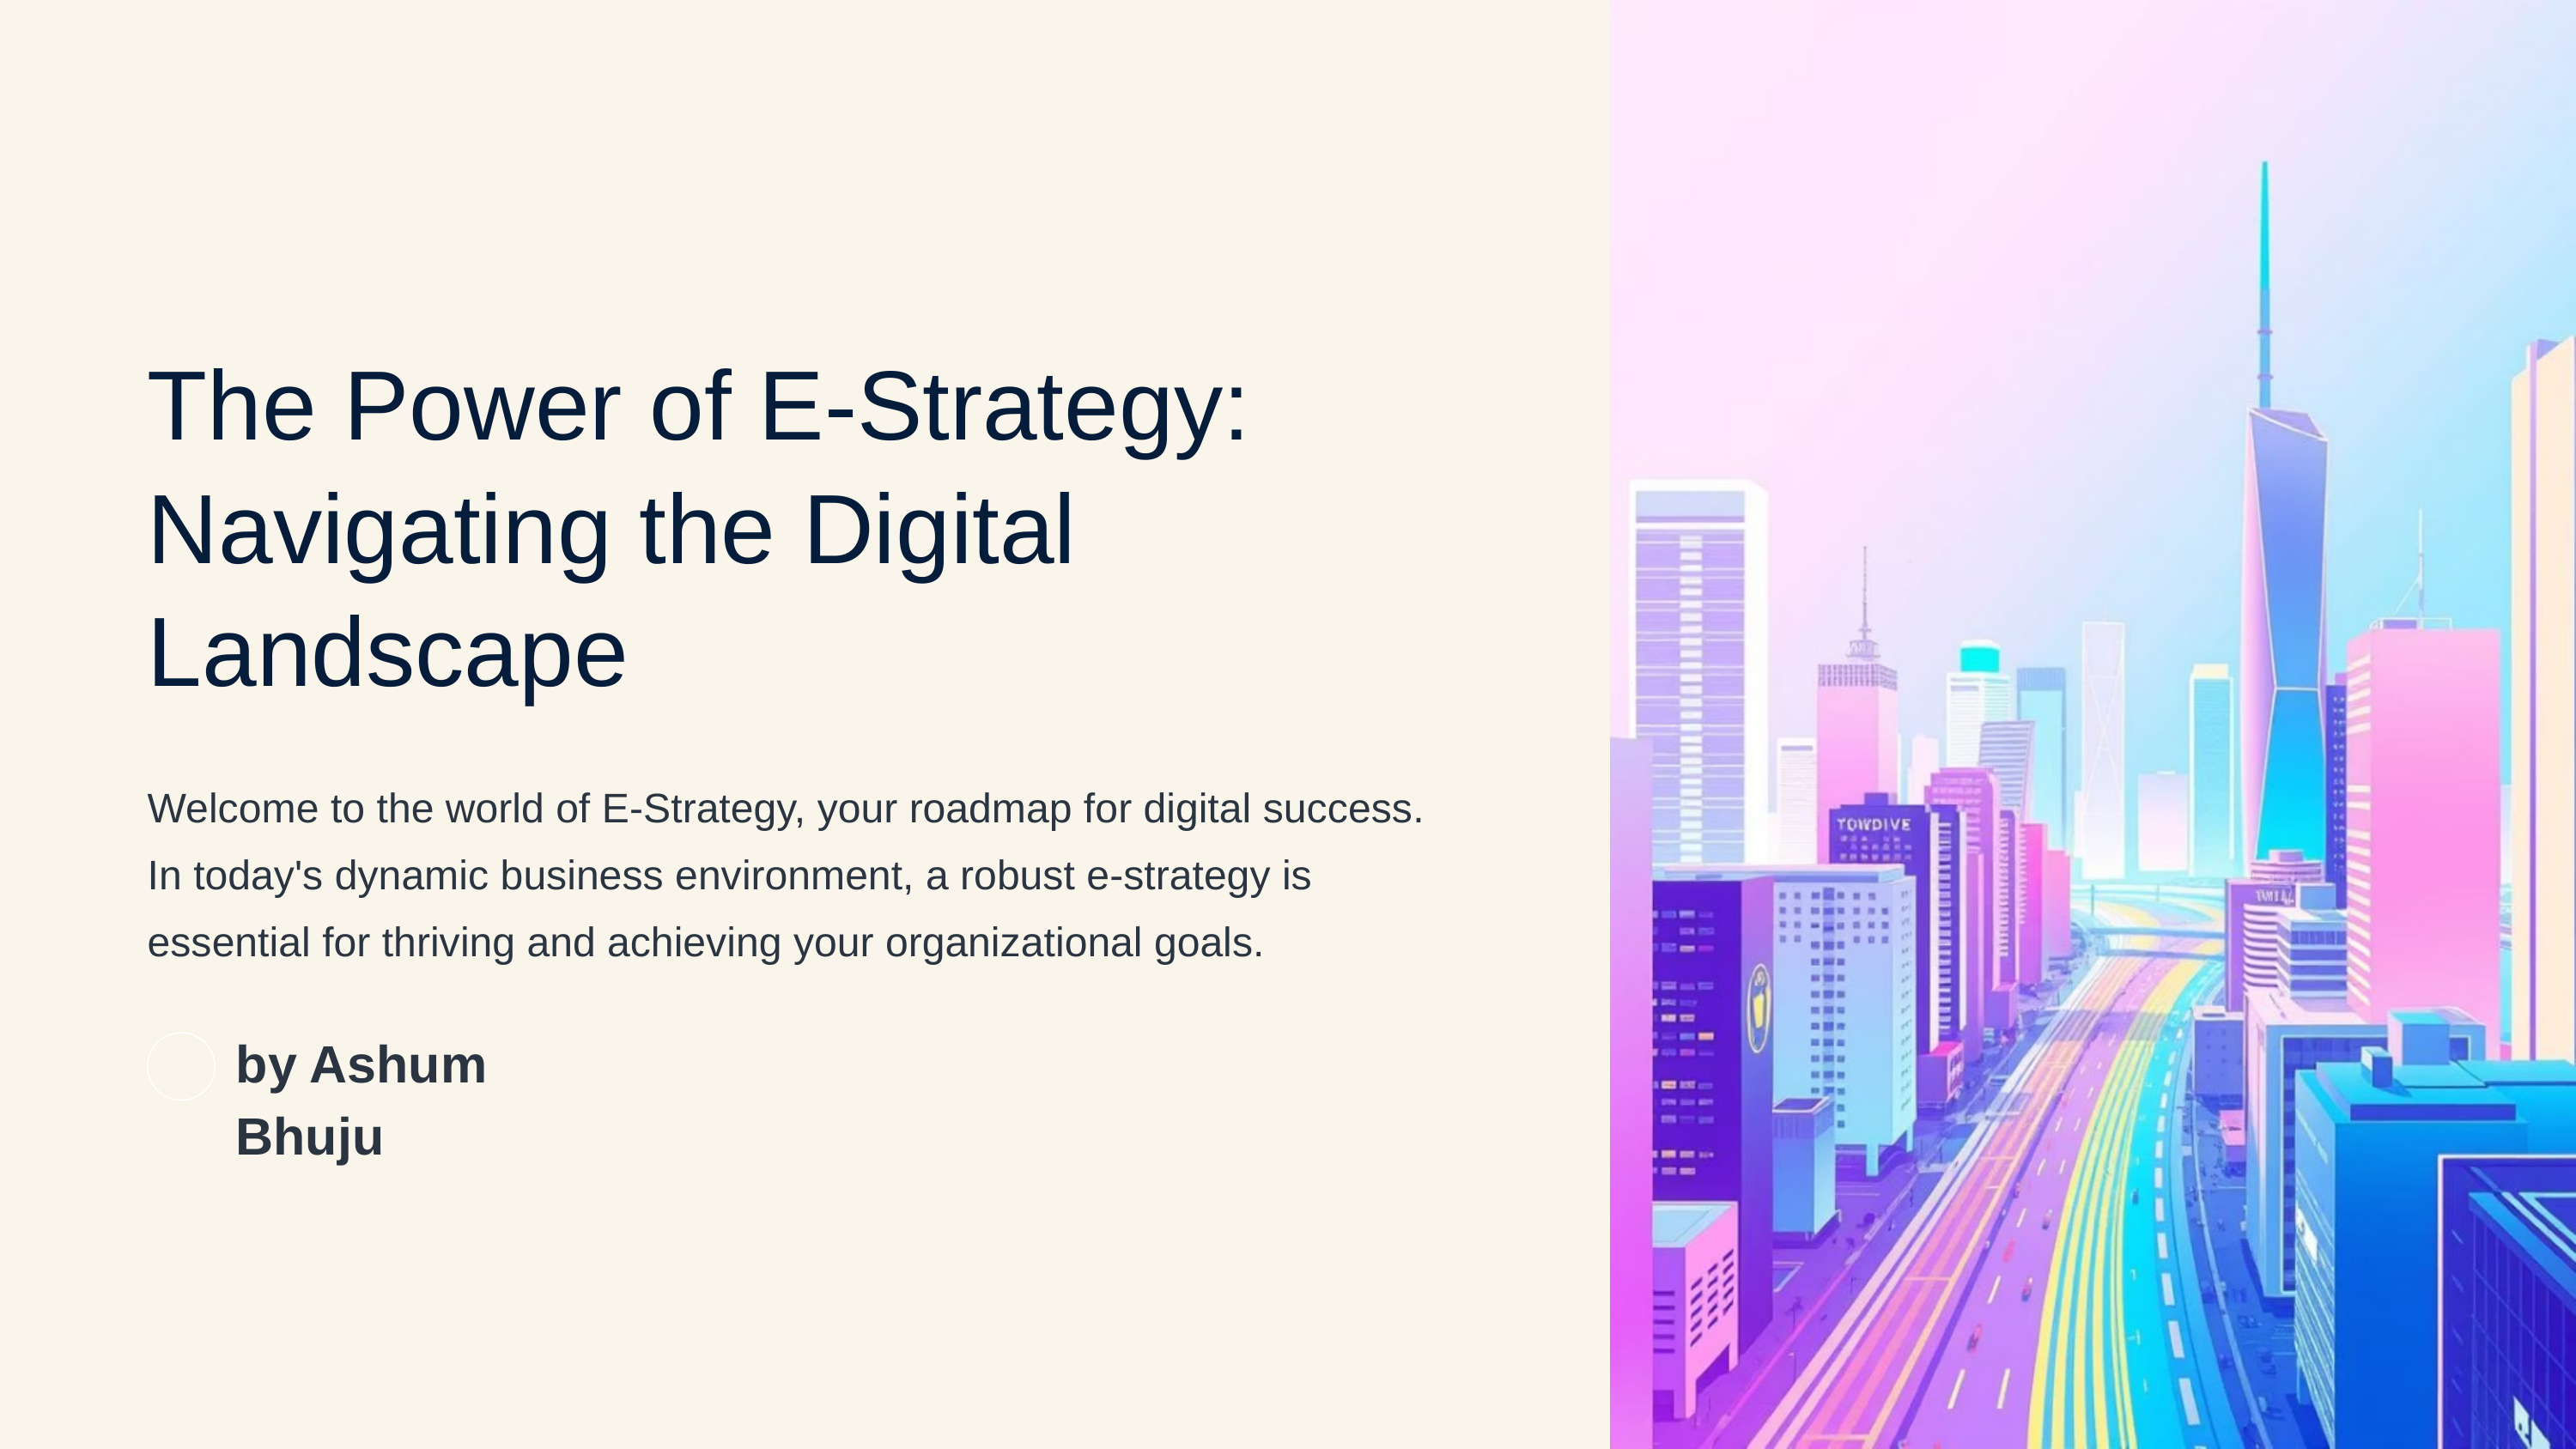

The Power of E-Strategy: Navigating the Digital Landscape
Welcome to the world of E-Strategy, your roadmap for digital success. In today's dynamic business environment, a robust e-strategy is essential for thriving and achieving your organizational goals.
by Ashum Bhuju